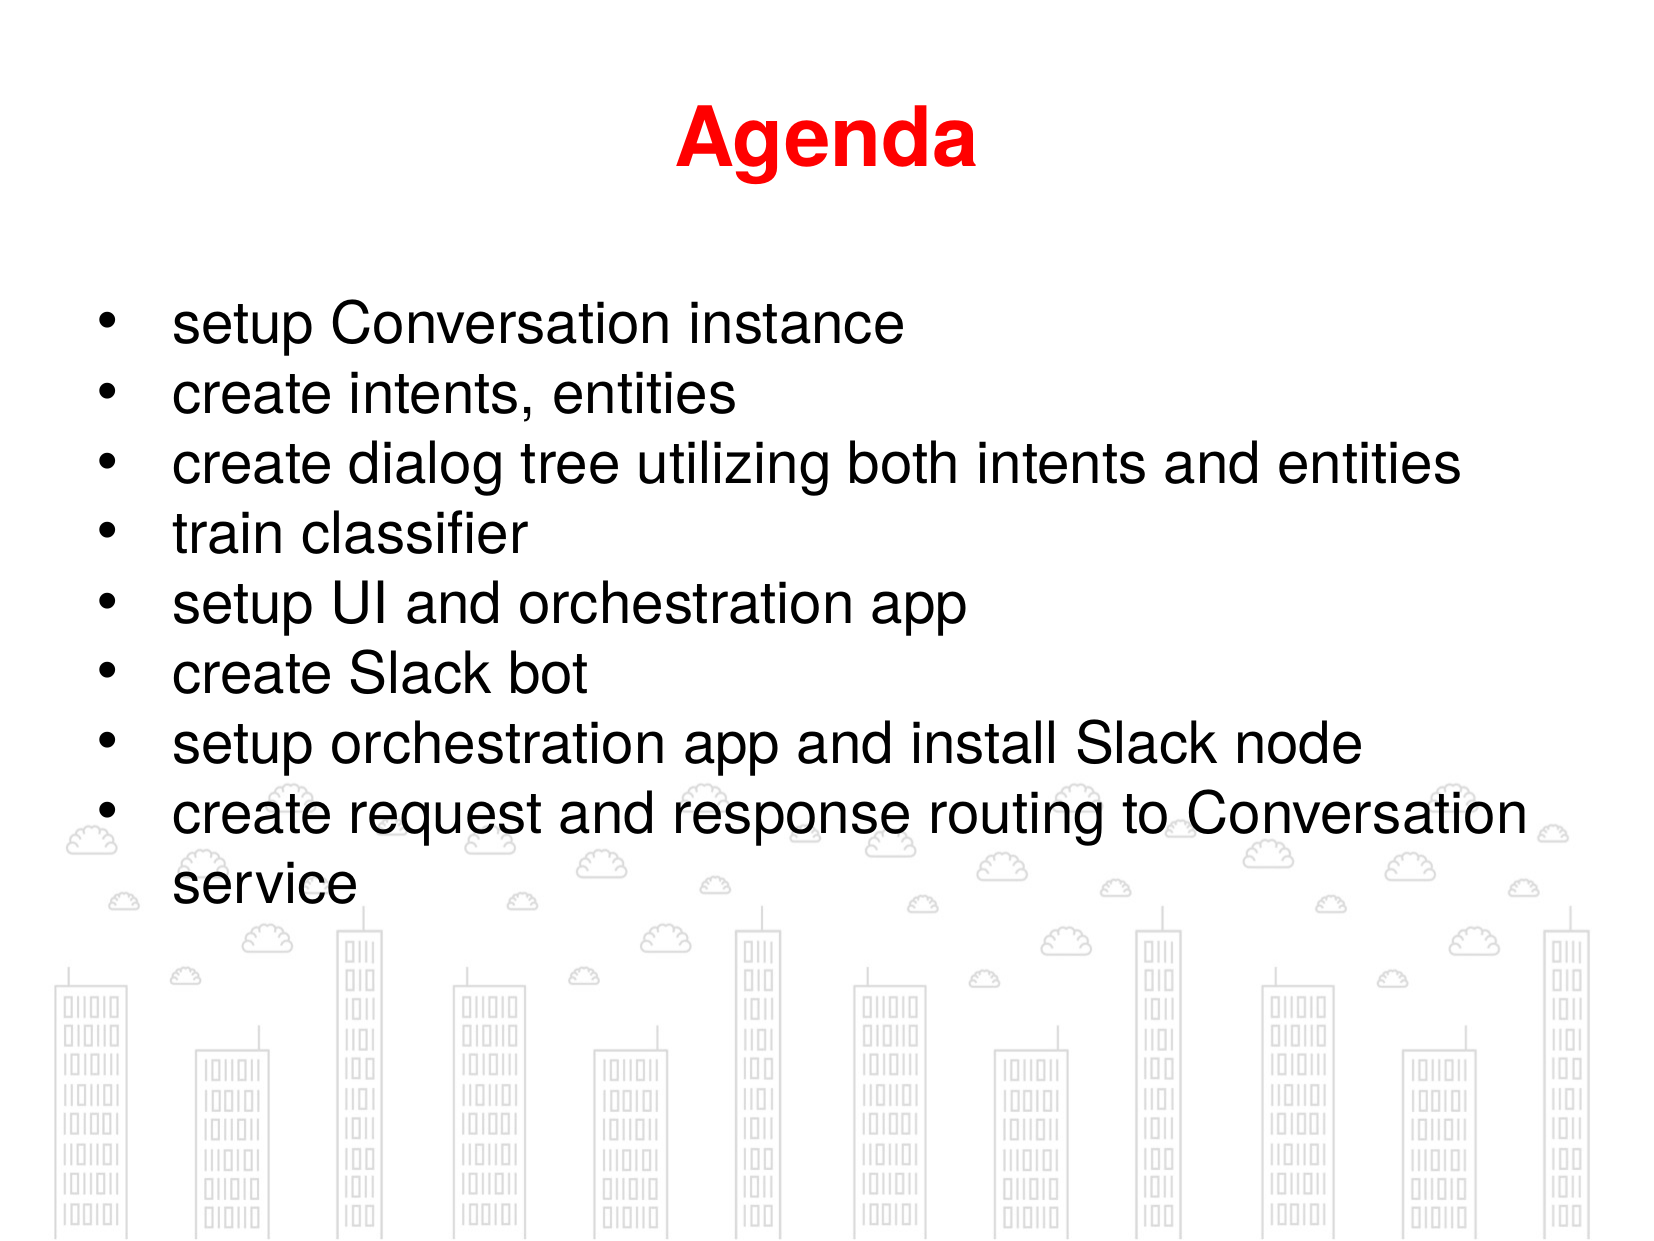

# Agenda
setup Conversation instance
create intents, entities
create dialog tree utilizing both intents and entities
train classifier
setup UI and orchestration app
create Slack bot
setup orchestration app and install Slack node
create request and response routing to Conversation service